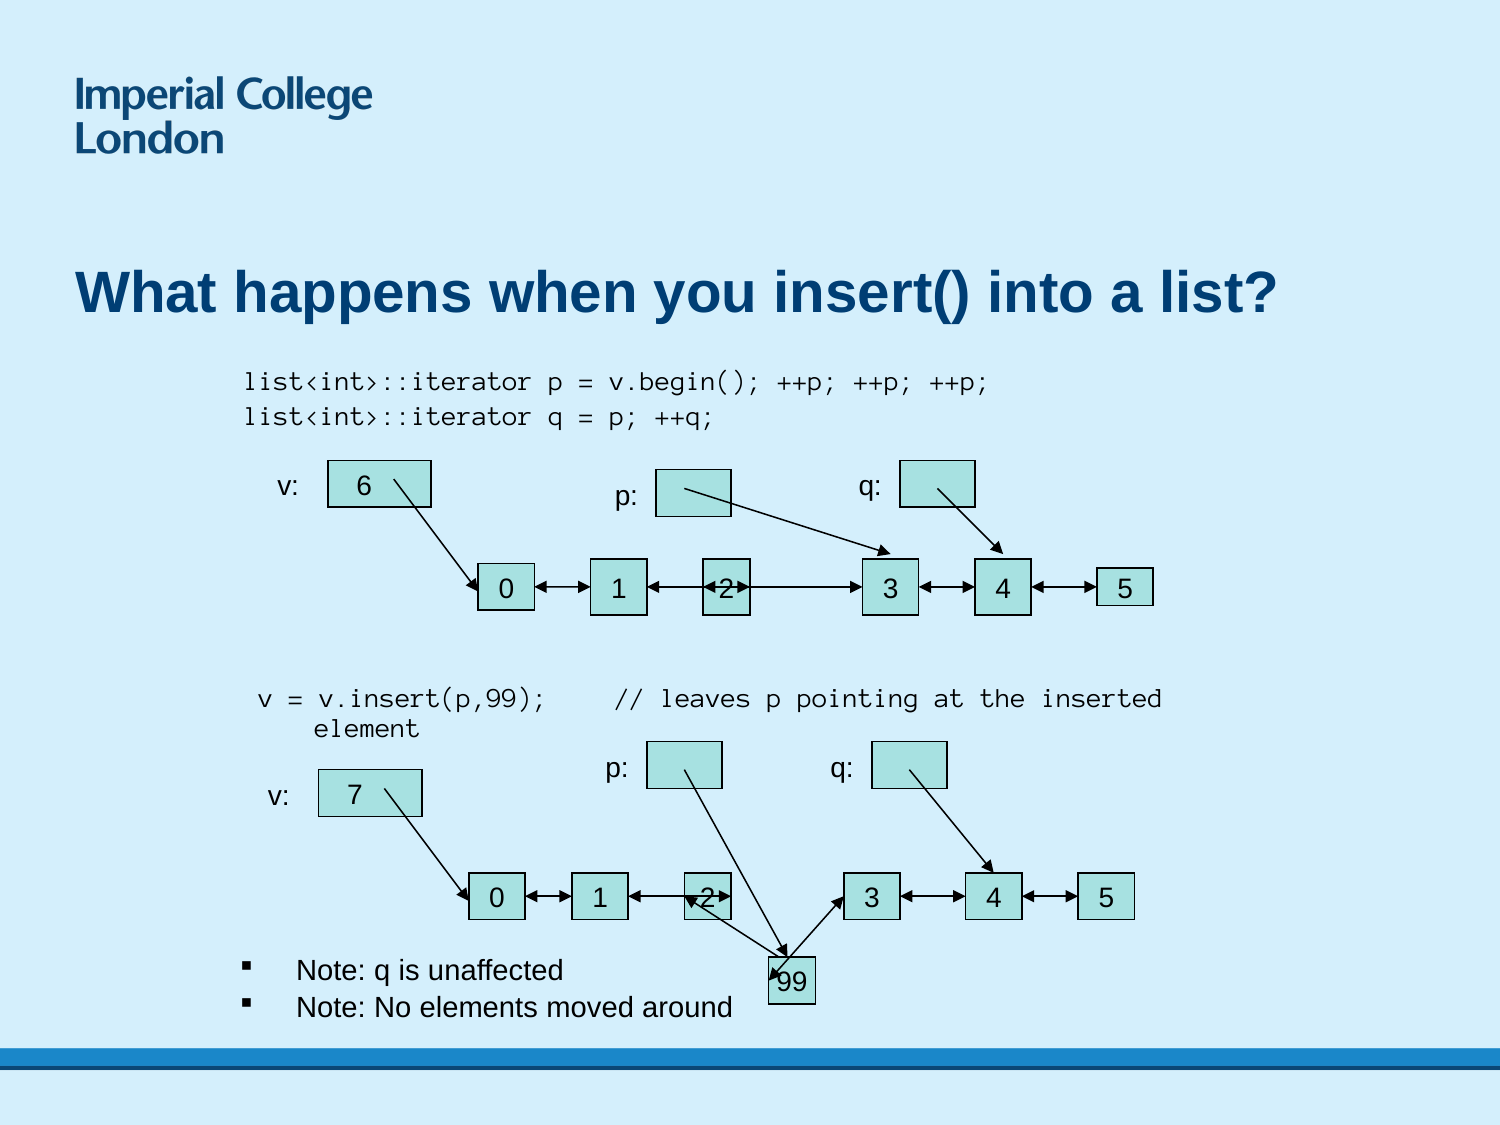

# What happens when you insert() into a list?
list<int>::iterator p = v.begin(); ++p; ++p; ++p;
list<int>::iterator q = p; ++q;
6

v:
q:

p:

1
2
3
4
0
5
v = v.insert(p,99);	// leaves p pointing at the inserted element

p:
q:
7

v:

0
1
2
3
4
5
Note: q is unaffected
Note: No elements moved around
99